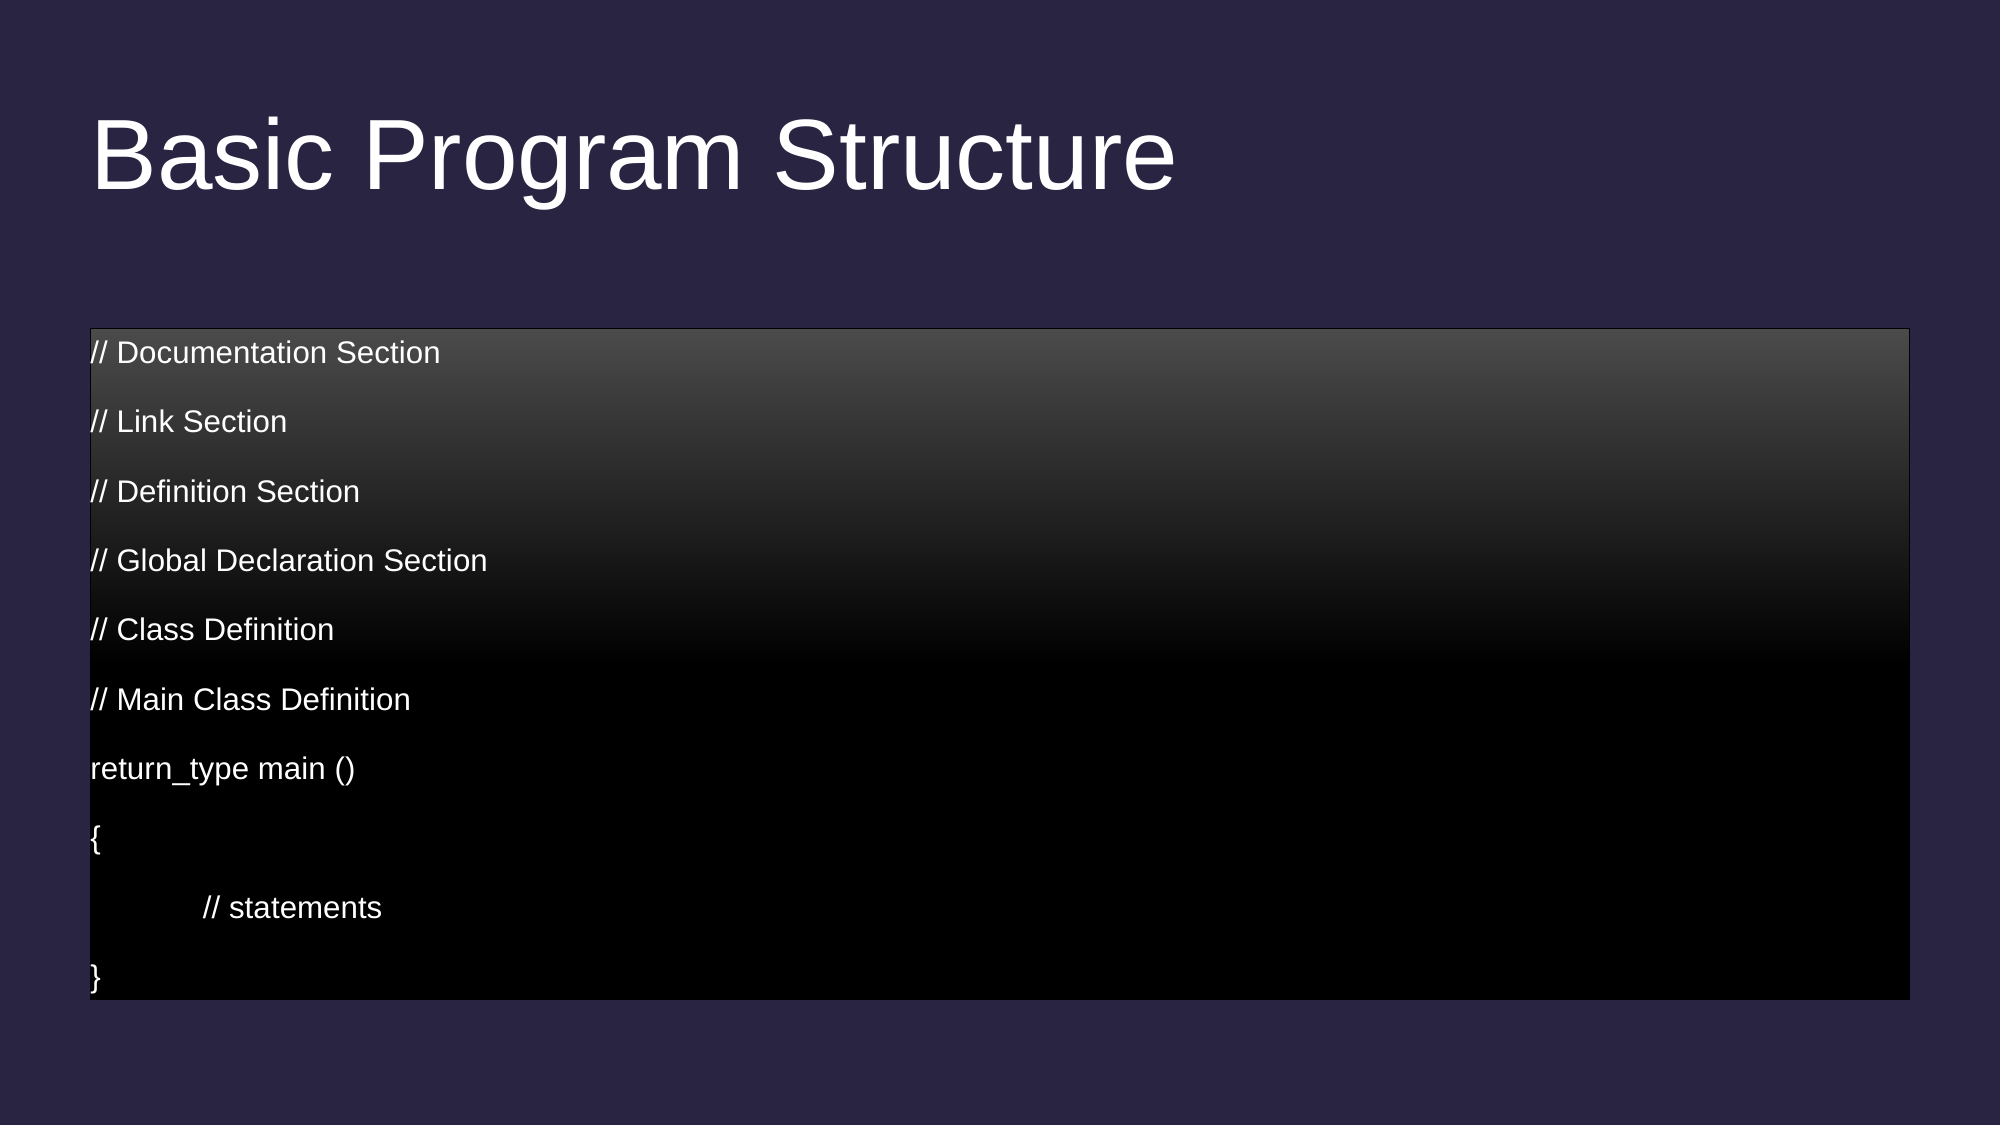

# Basic Program Structure
// Documentation Section
// Link Section
// Definition Section
// Global Declaration Section
// Class Definition
// Main Class Definition
return_type main ()
{
	// statements
}